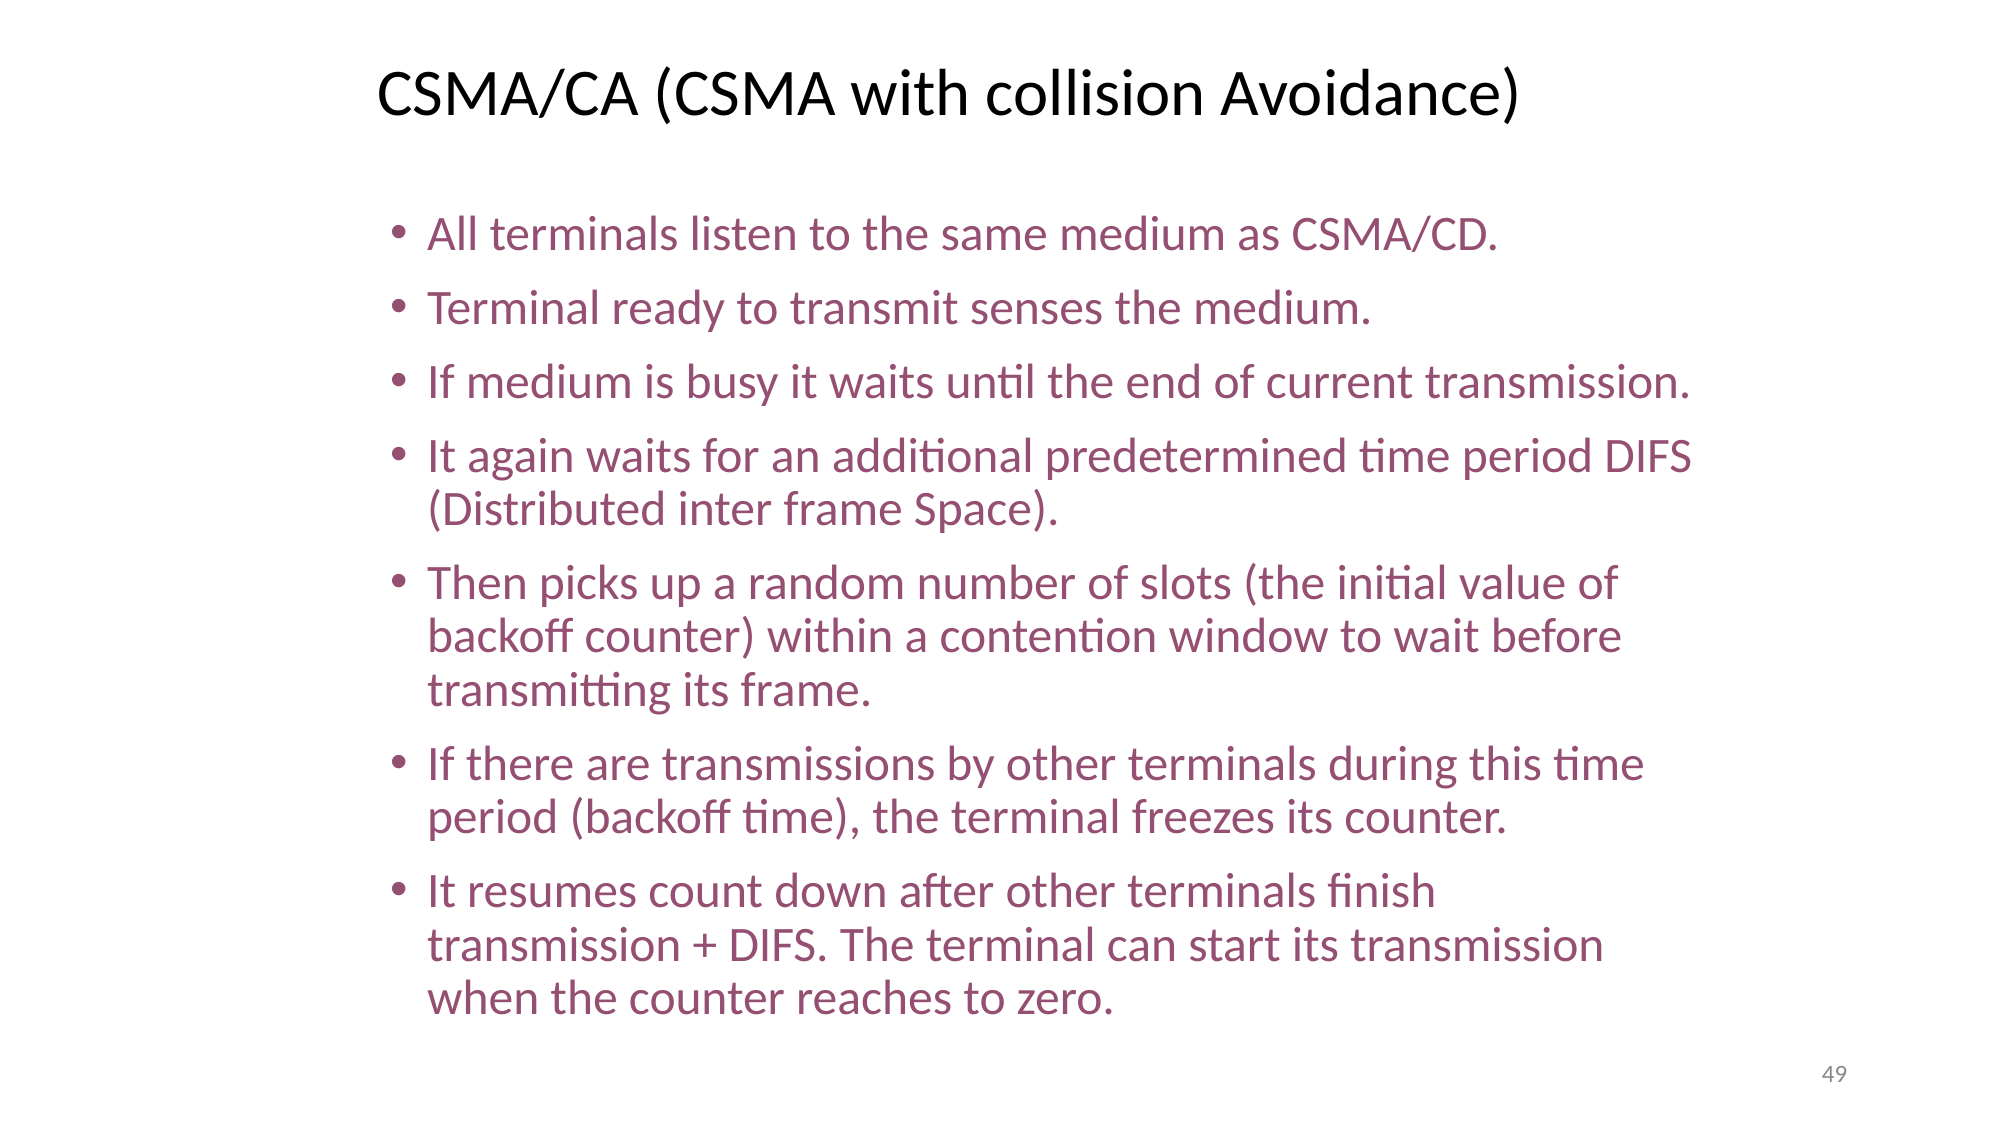

# CSMA/CA (CSMA with collision Avoidance)
All terminals listen to the same medium as CSMA/CD.
Terminal ready to transmit senses the medium.
If medium is busy it waits until the end of current transmission.
It again waits for an additional predetermined time period DIFS (Distributed inter frame Space).
Then picks up a random number of slots (the initial value of backoff counter) within a contention window to wait before transmitting its frame.
If there are transmissions by other terminals during this time period (backoff time), the terminal freezes its counter.
It resumes count down after other terminals finish transmission + DIFS. The terminal can start its transmission when the counter reaches to zero.

49